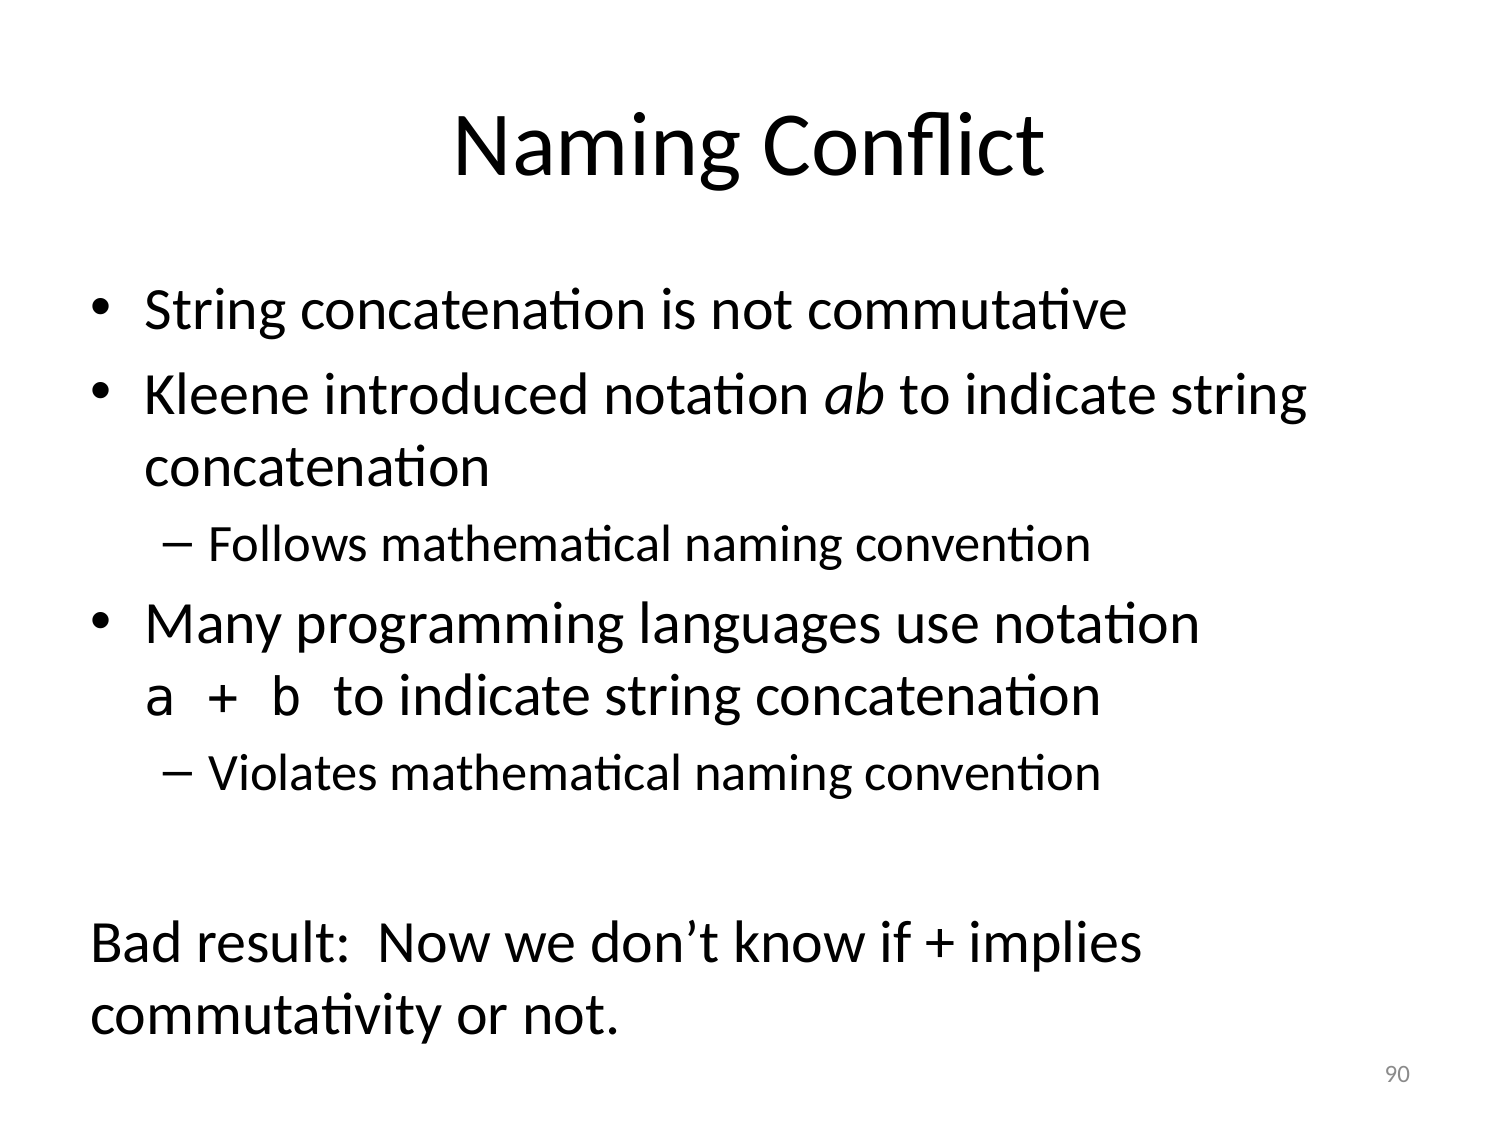

# Naming Conflict
String concatenation is not commutative
Kleene introduced notation ab to indicate string concatenation
Follows mathematical naming convention
Many programming languages use notation
a + b to indicate string concatenation
Violates mathematical naming convention

Bad result:  Now we don’t know if + implies commutativity or not.
90